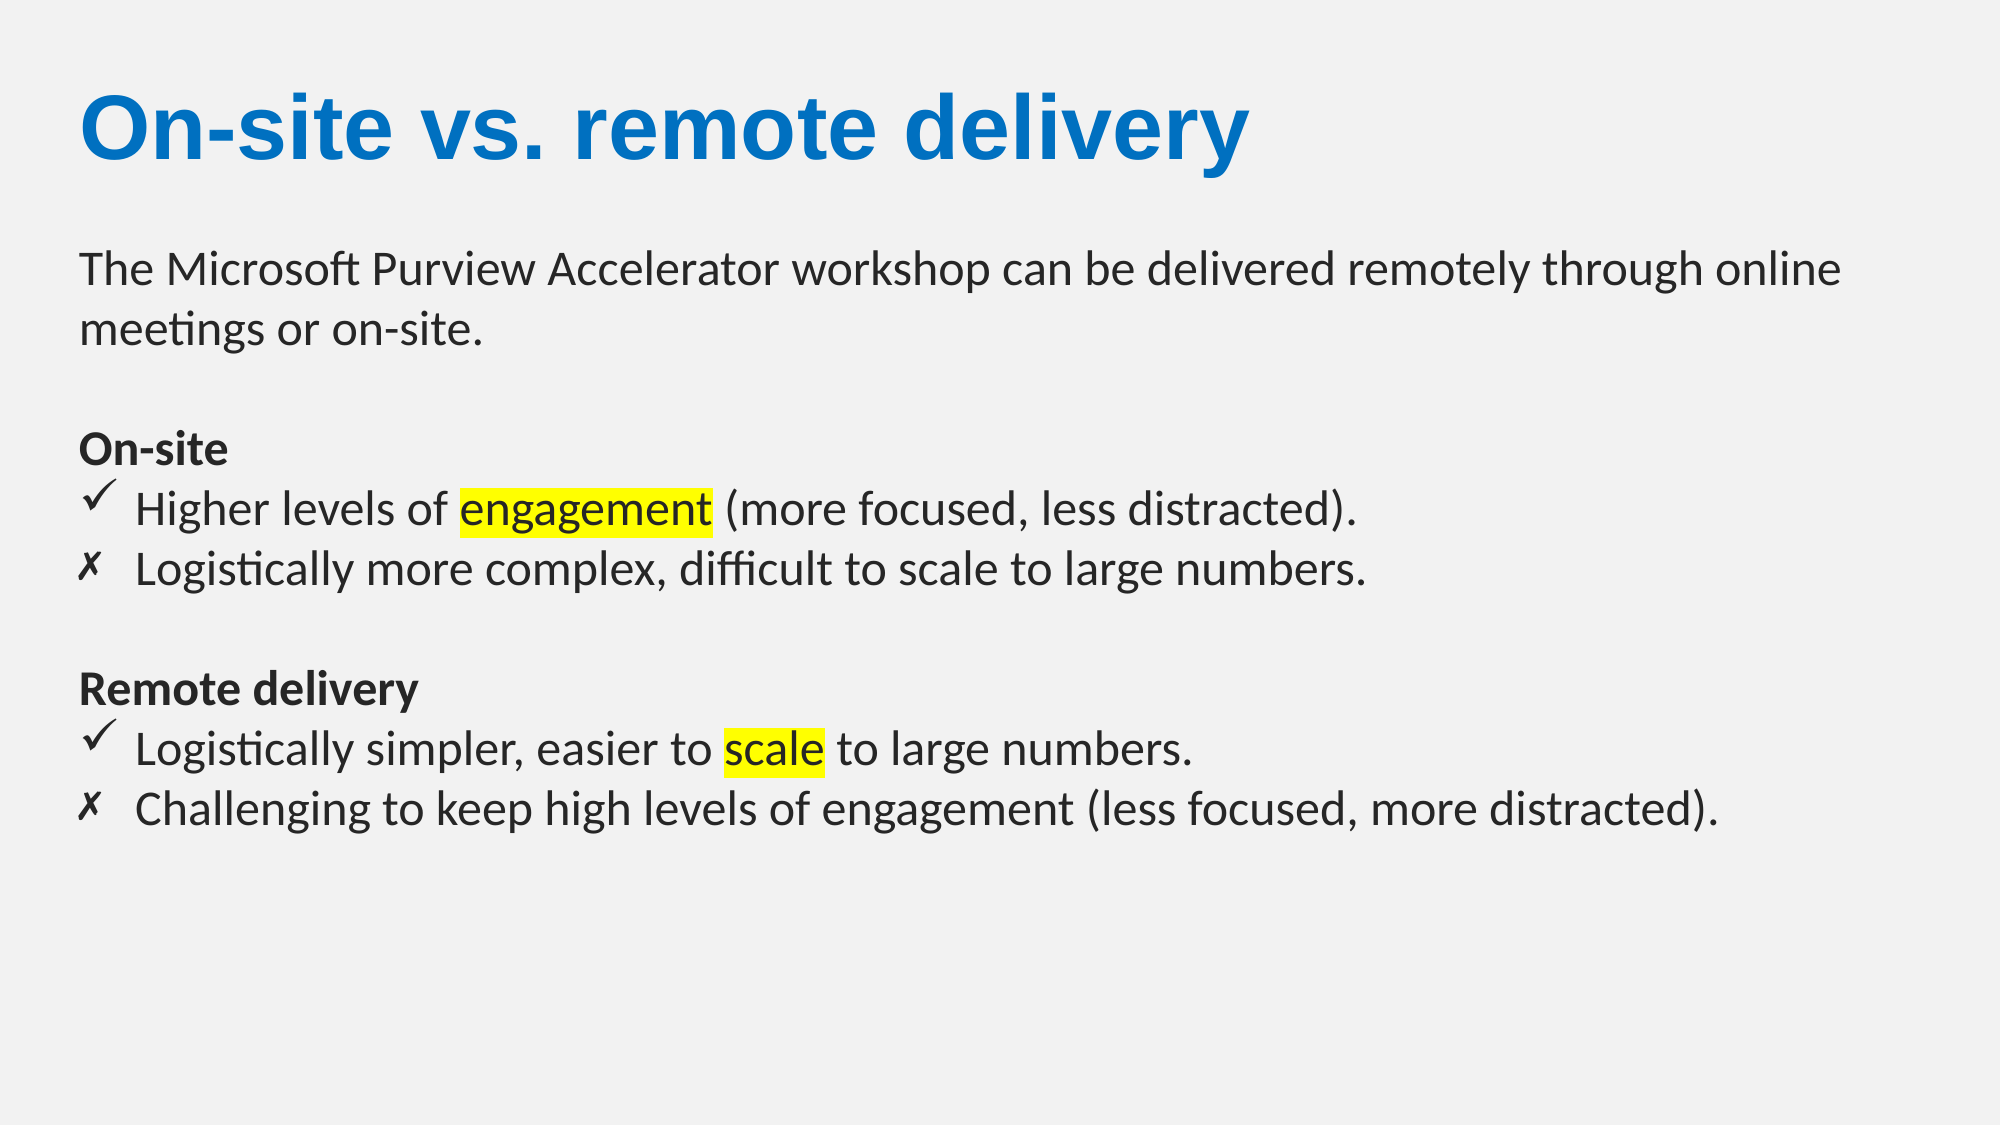

# On-site vs. remote delivery
The Microsoft Purview Accelerator workshop can be delivered remotely through online meetings or on-site.

On-site
Higher levels of engagement (more focused, less distracted).
Logistically more complex, difficult to scale to large numbers.

Remote delivery
Logistically simpler, easier to scale to large numbers.
Challenging to keep high levels of engagement (less focused, more distracted).